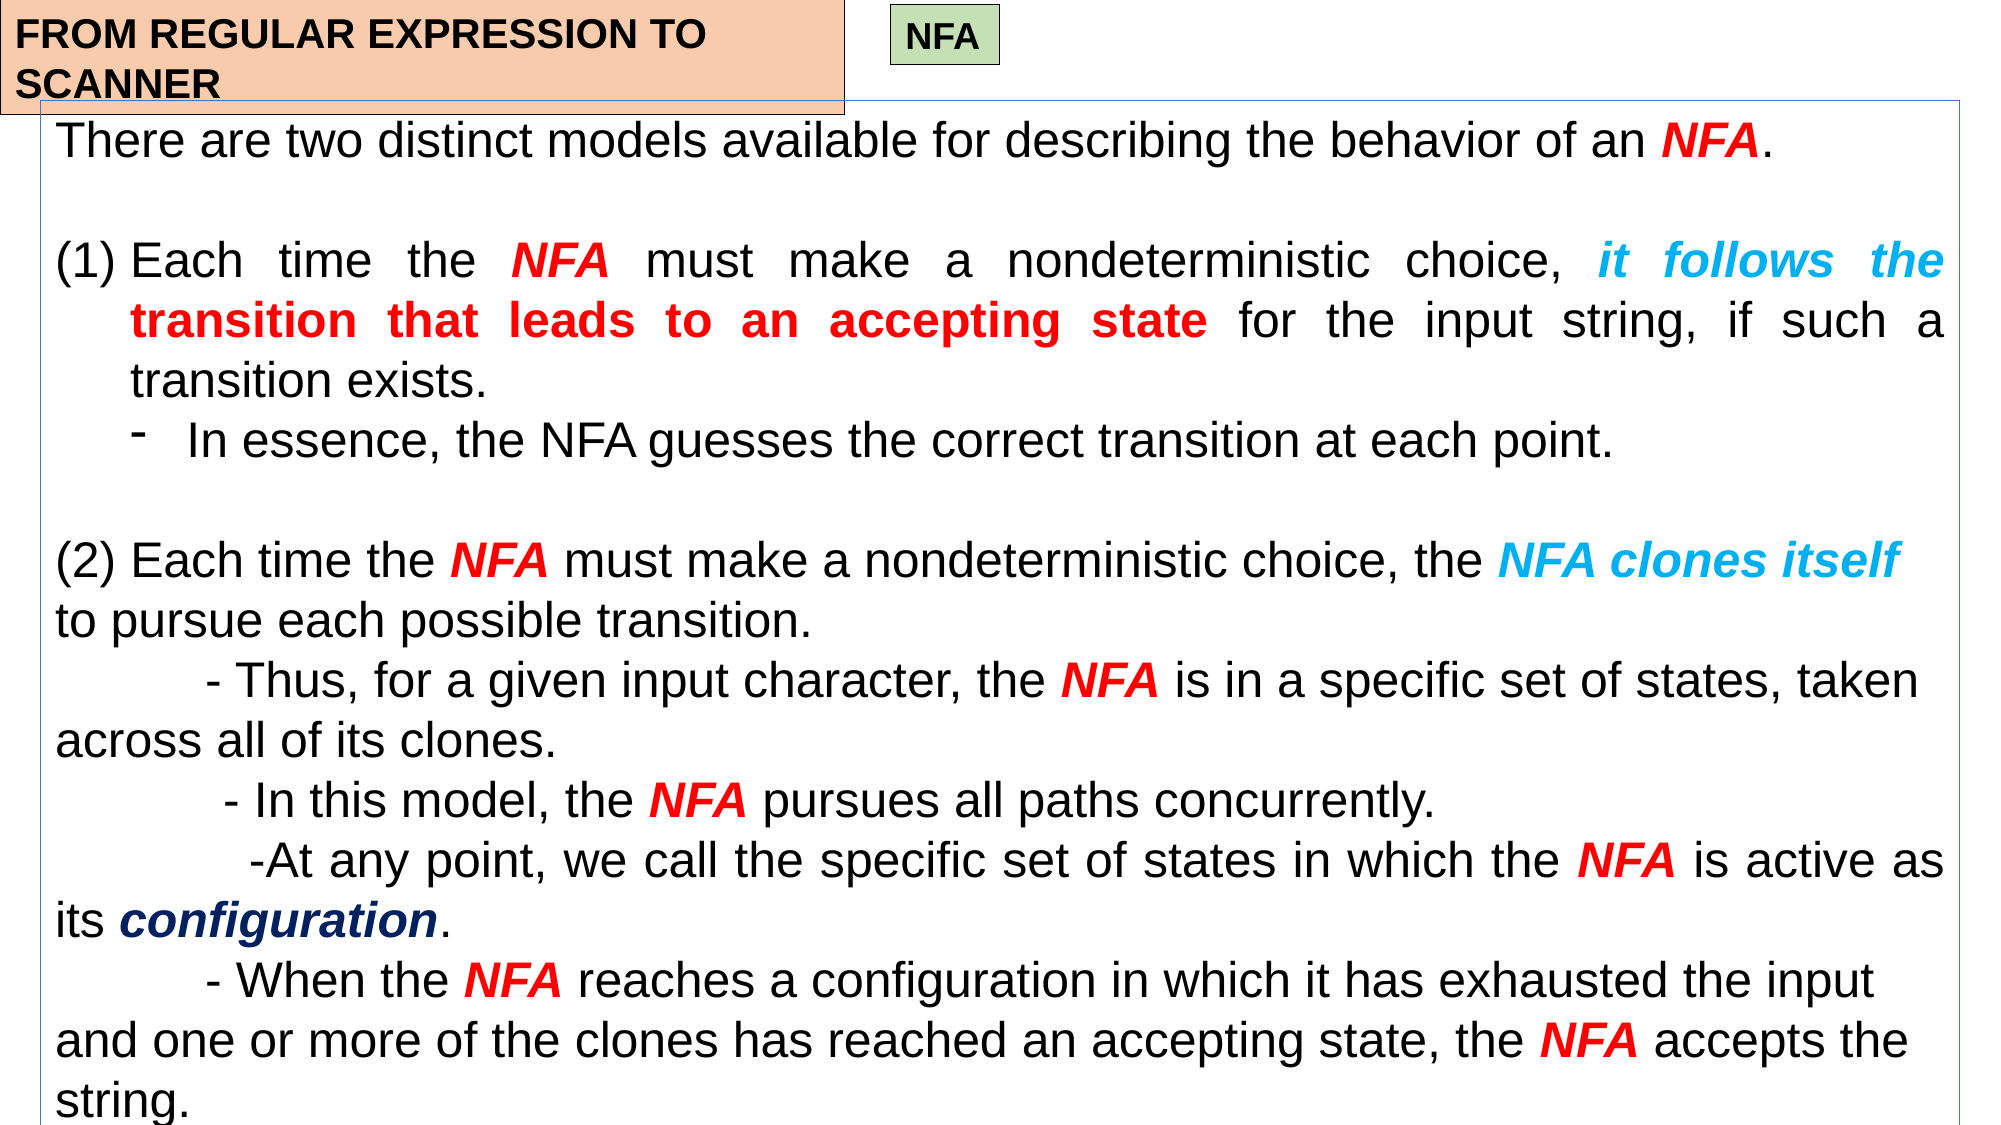

FROM REGULAR EXPRESSION TO SCANNER
NFA
There are two distinct models available for describing the behavior of an NFA.

Each time the NFA must make a nondeterministic choice, it follows the transition that leads to an accepting state for the input string, if such a transition exists.
In essence, the NFA guesses the correct transition at each point.

(2) Each time the NFA must make a nondeterministic choice, the NFA clones itself to pursue each possible transition.
	- Thus, for a given input character, the NFA is in a specific set of states, taken across all of its clones.
            - In this model, the NFA pursues all paths concurrently.
            -At any point, we call the specific set of states in which the NFA is active as its configuration.
	- When the NFA reaches a configuration in which it has exhausted the input and one or more of the clones has reached an accepting state, the NFA accepts the string.